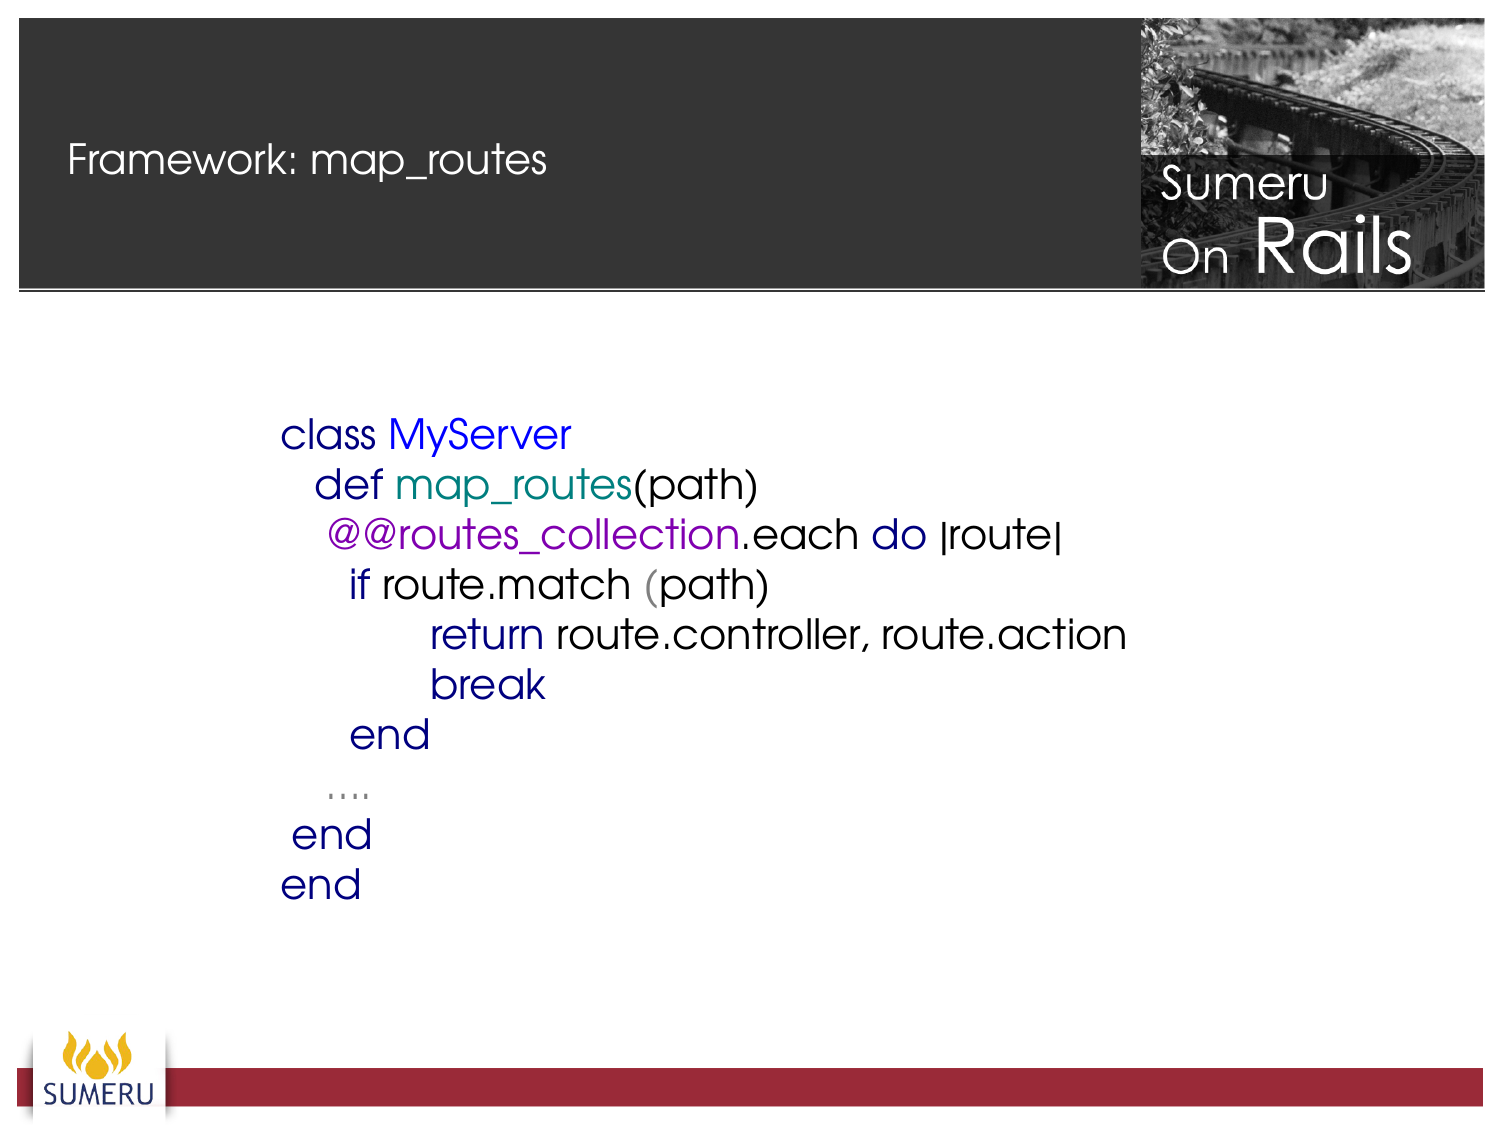

Framework: map_routes
class MyServer
   def map_routes(path)
    @@routes_collection.each do |route|
      if route.match (path)
	return route.controller, route.action
	break
      end
    ….
 end
end